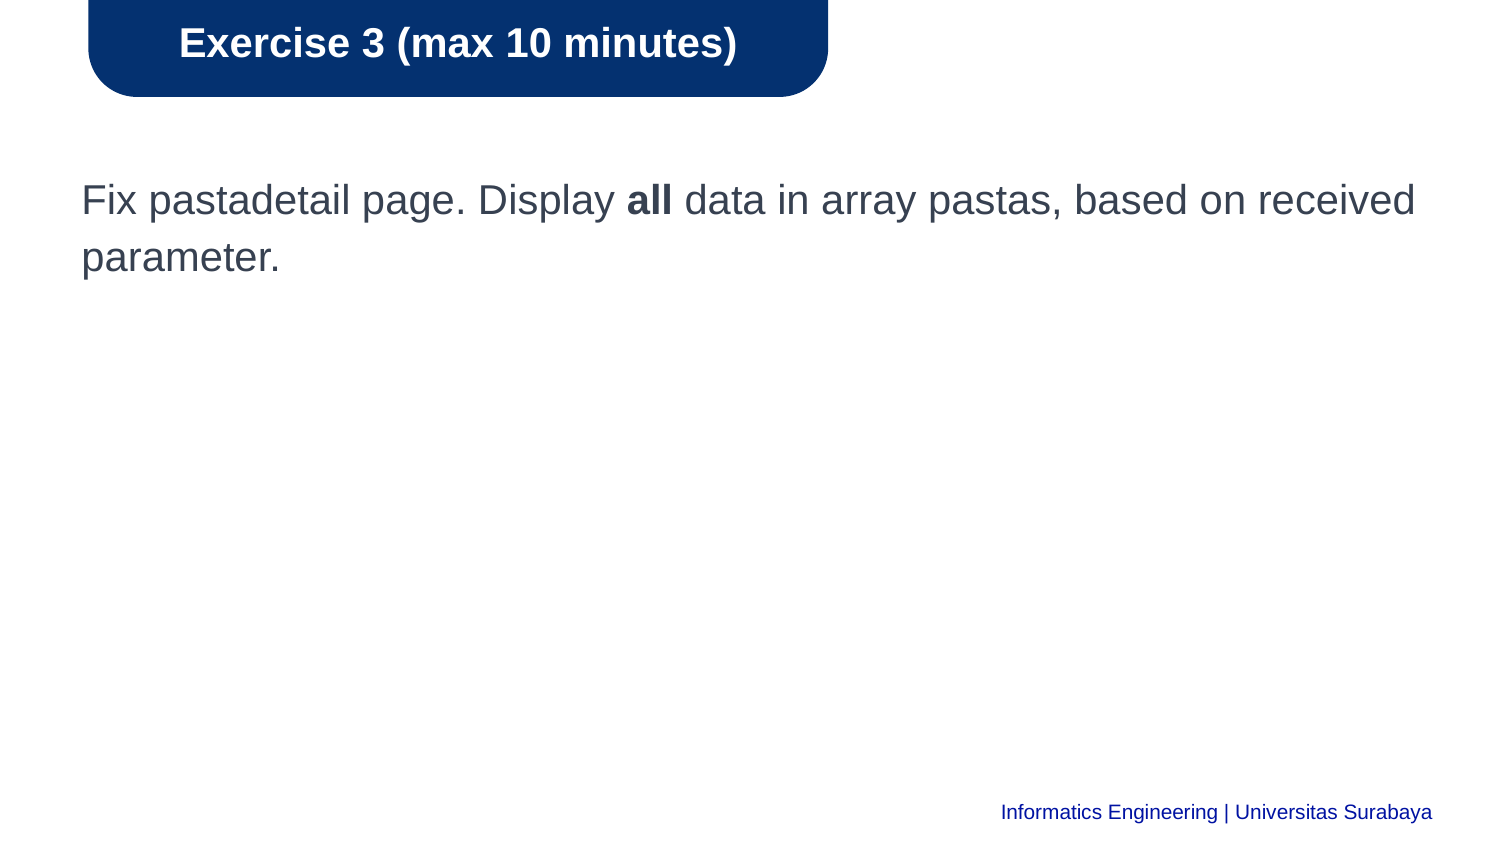

Exercise 3 (max 10 minutes)
Fix pastadetail page. Display all data in array pastas, based on received parameter.
Informatics Engineering | Universitas Surabaya